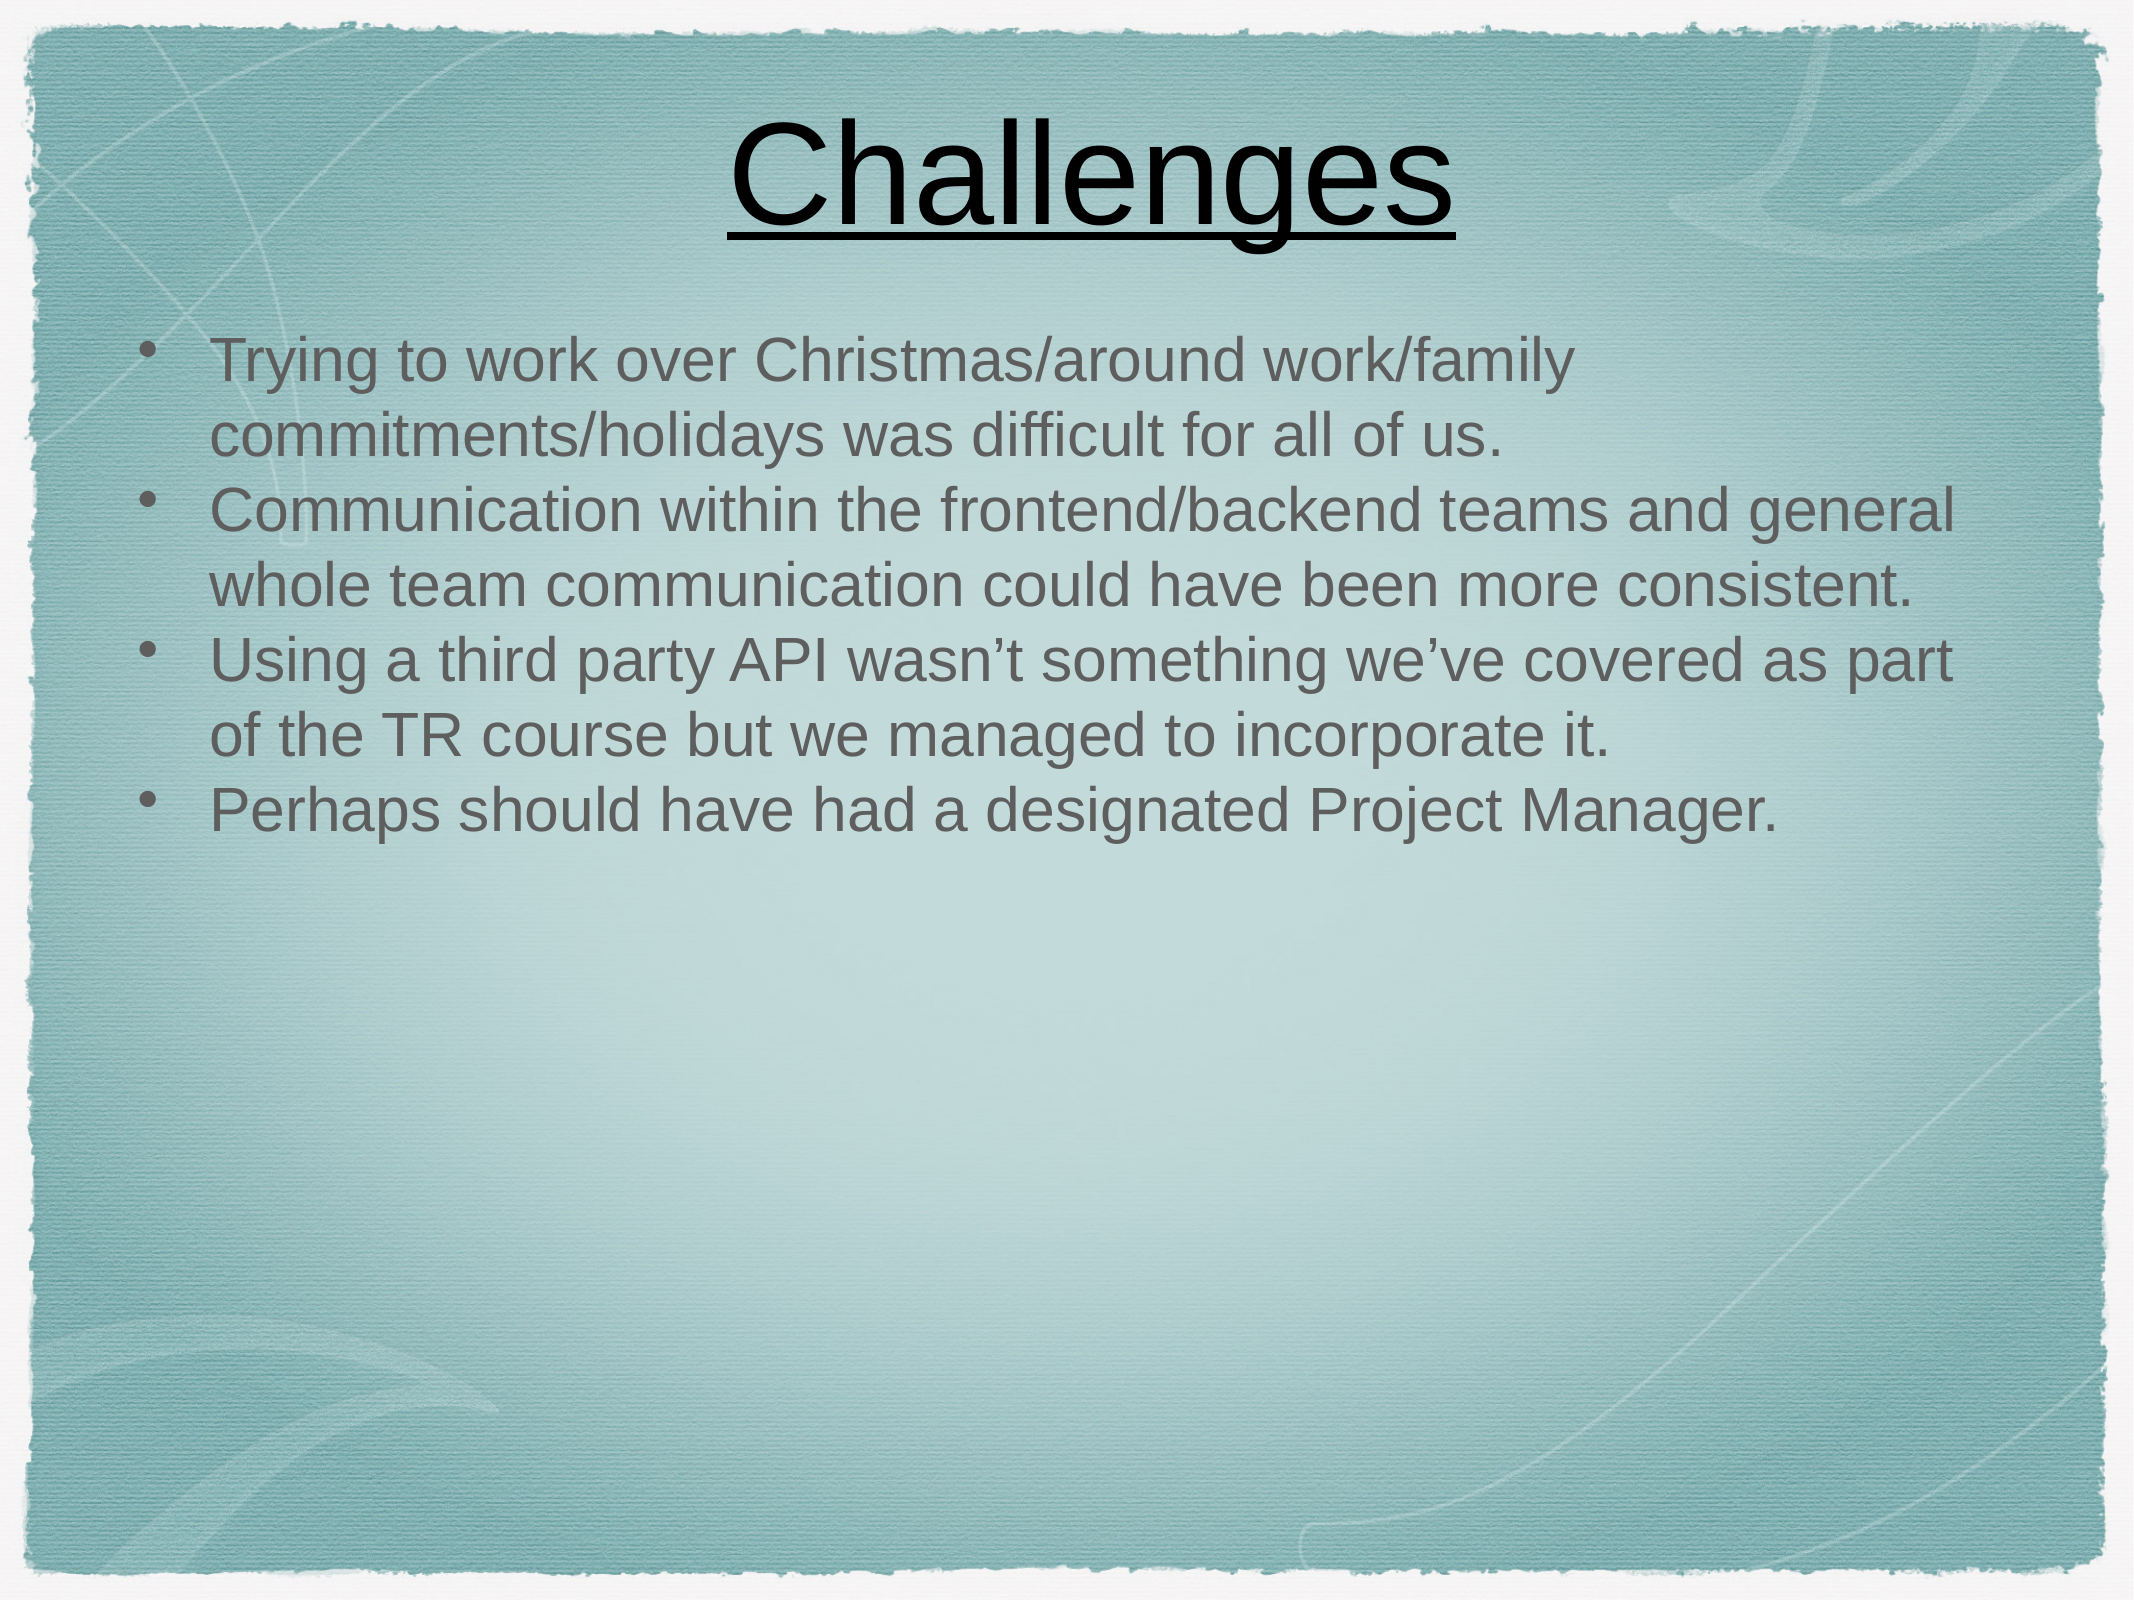

# Challenges
Trying to work over Christmas/around work/family commitments/holidays was difficult for all of us.
Communication within the frontend/backend teams and general whole team communication could have been more consistent.
Using a third party API wasn’t something we’ve covered as part of the TR course but we managed to incorporate it.
Perhaps should have had a designated Project Manager.